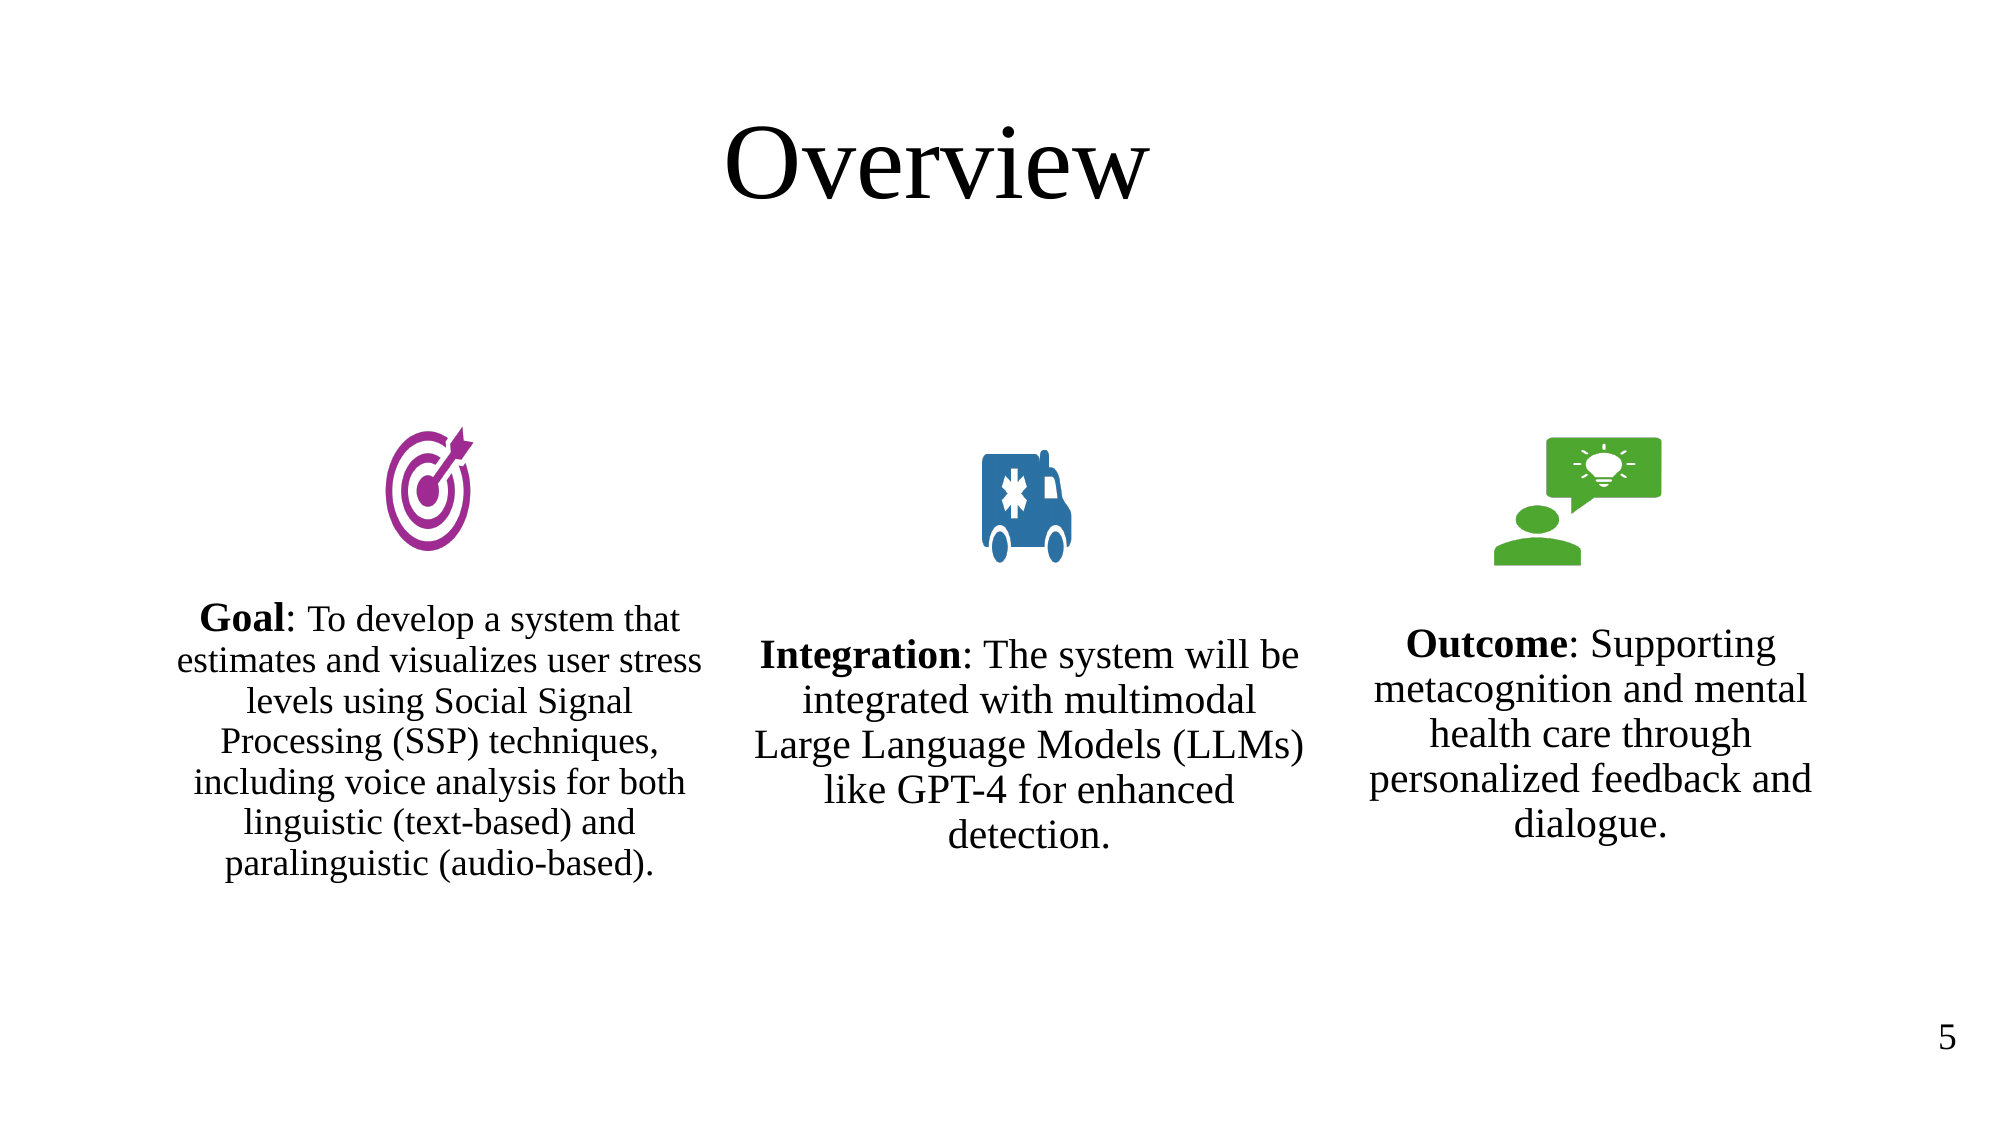

# Overview
Goal: To develop a system that estimates and visualizes user stress levels using Social Signal Processing (SSP) techniques, including voice analysis for both linguistic (text-based) and paralinguistic (audio-based).
Integration: The system will be integrated with multimodal Large Language Models (LLMs) like GPT-4 for enhanced detection.
Outcome: Supporting metacognition and mental health care through personalized feedback and dialogue.
    5